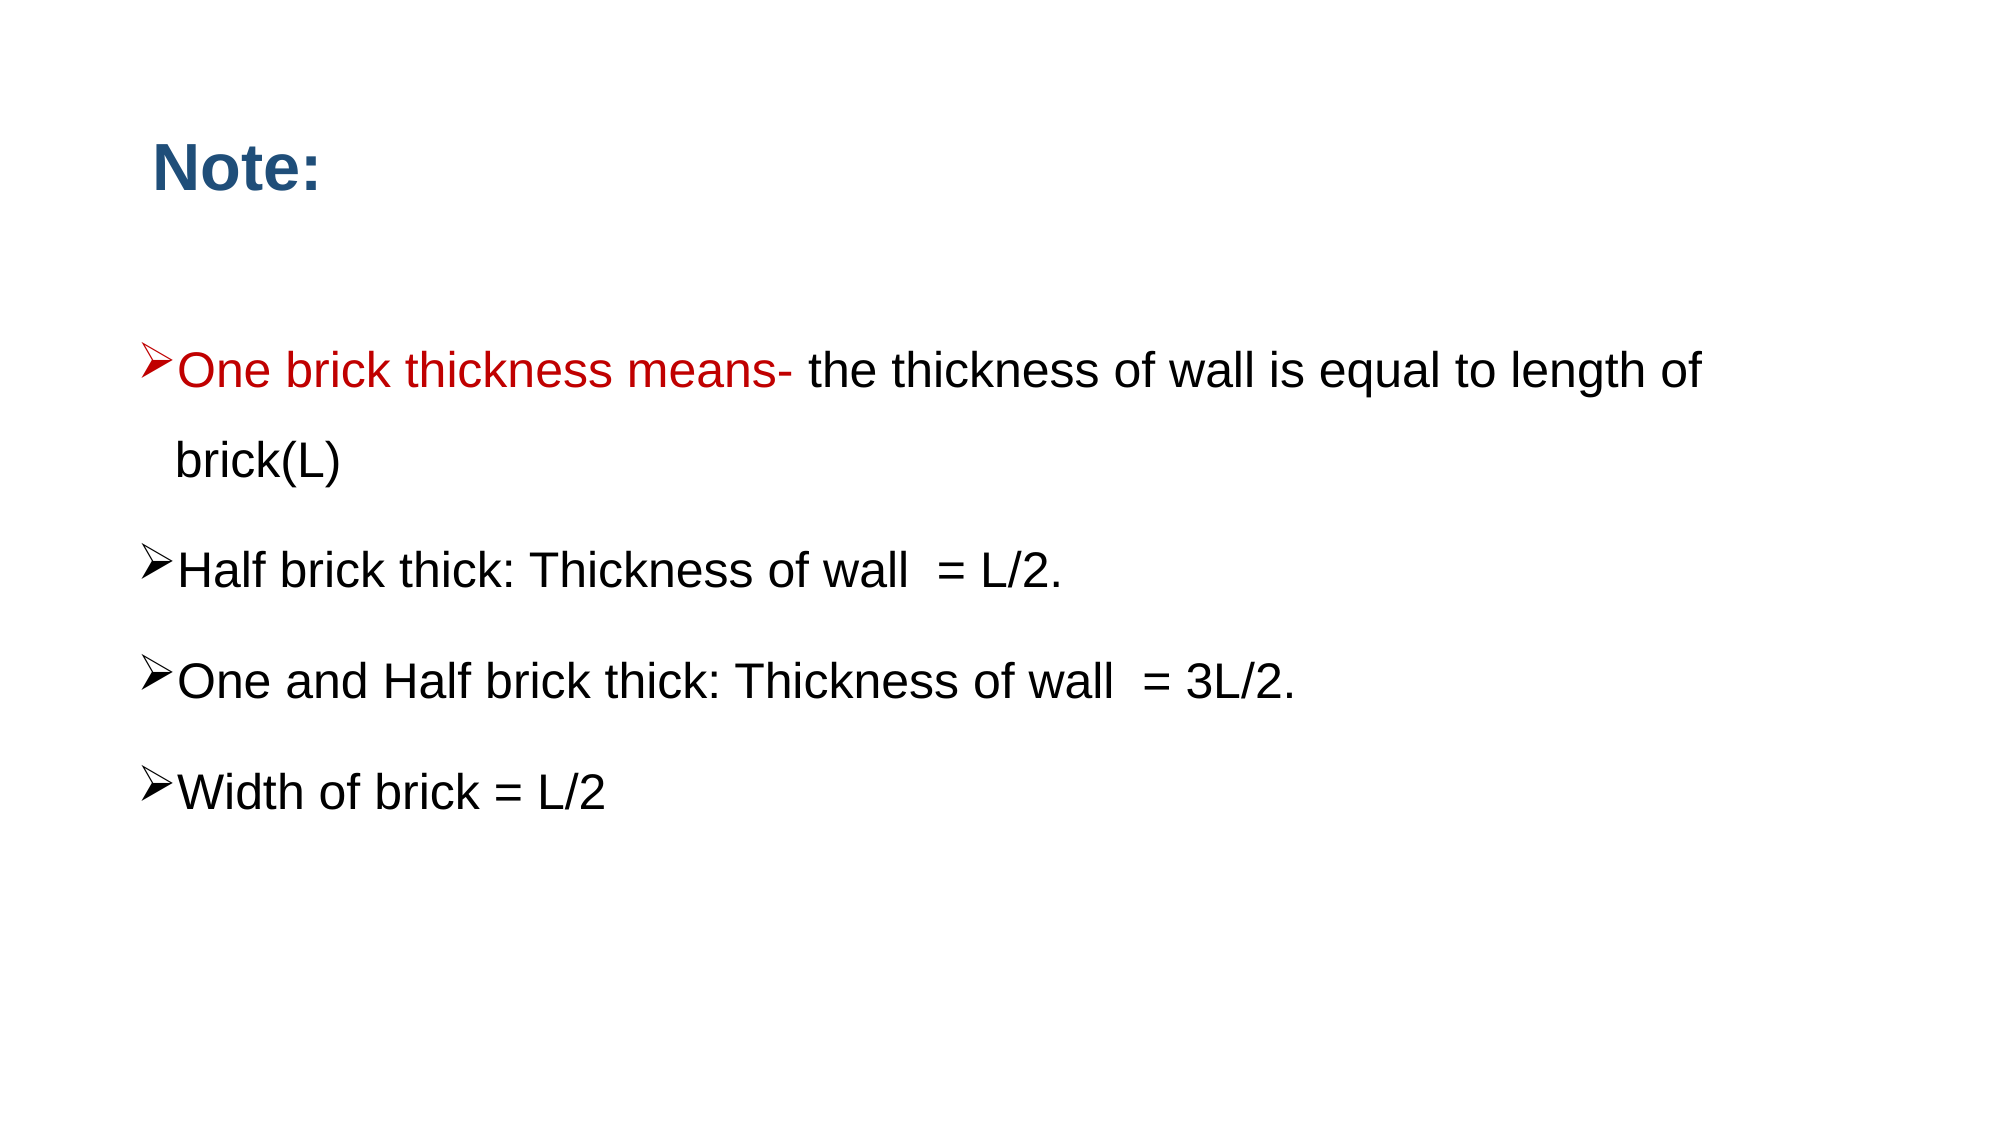

# Note:
One brick thickness means- the thickness of wall is equal to length of brick(L)
Half brick thick: Thickness of wall  = L/2.
One and Half brick thick: Thickness of wall  = 3L/2.
Width of brick = L/2